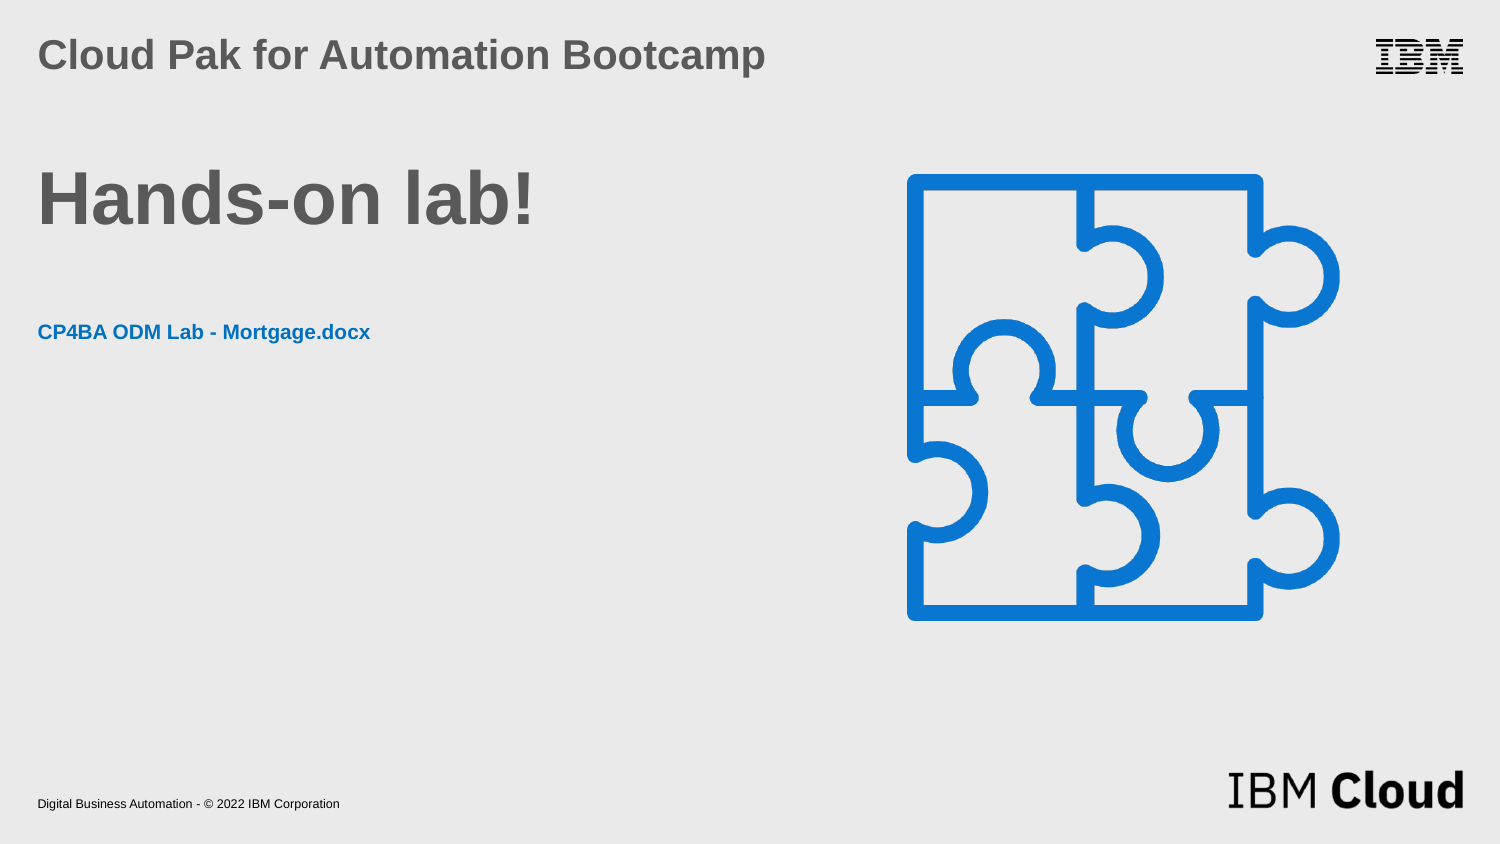

# Cloud Pak for Automation Bootcamp Hands-on lab! CP4BA ODM Lab - Mortgage.docx
Digital Business Automation - © 2022 IBM Corporation